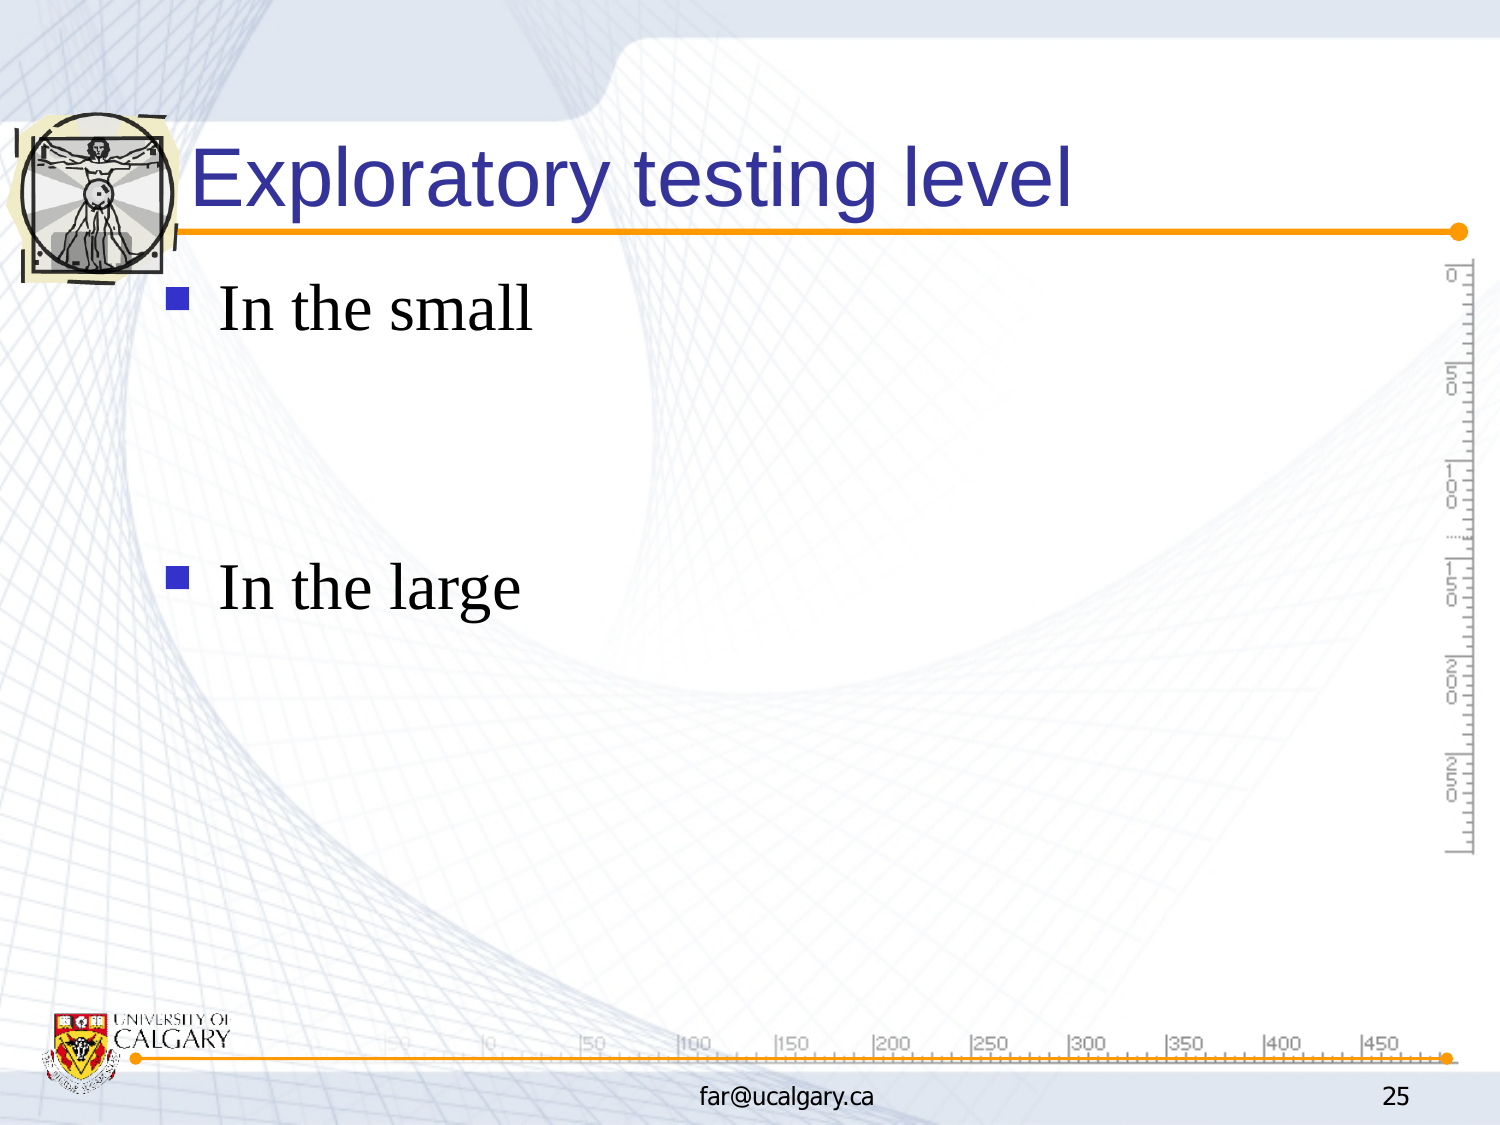

# Exploratory testing level
In the small

In the large
far@ucalgary.ca
25